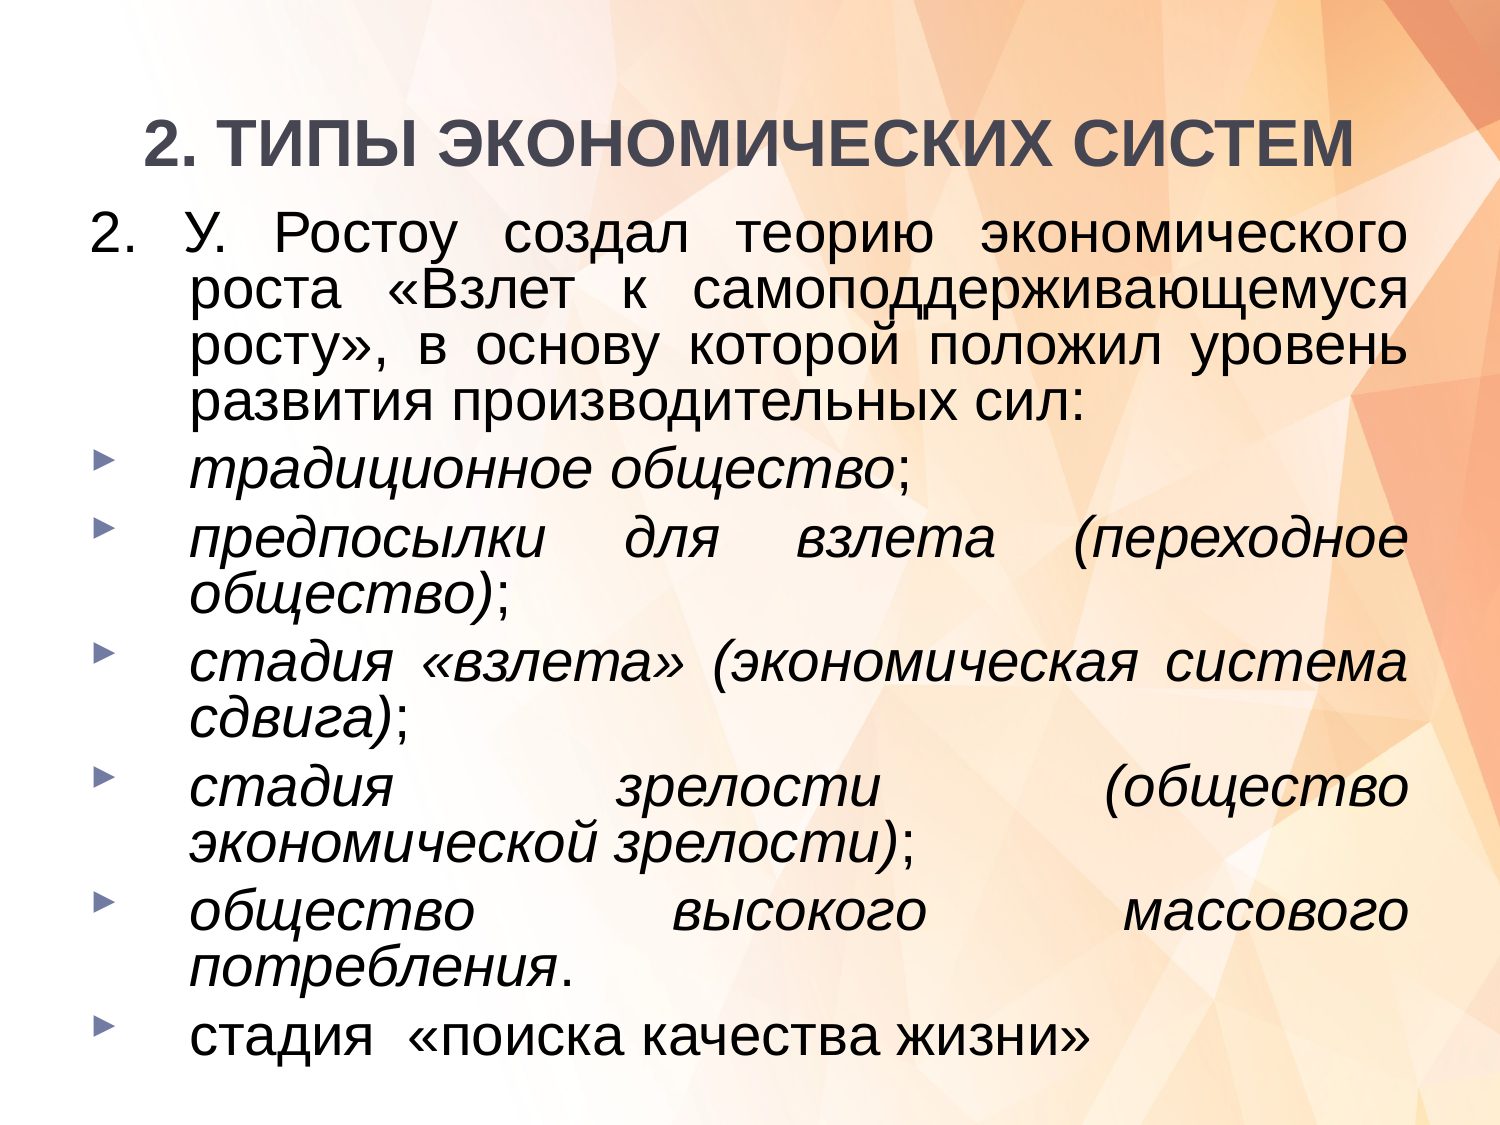

# 2. ТИПЫ ЭКОНОМИЧЕСКИХ СИСТЕМ
2. У. Ростоу создал теорию экономического роста «Взлет к самоподдерживающемуся росту», в основу которой положил уровень развития производительных сил:
традиционное общество;
предпосылки для взлета (переходное общество);
стадия «взлета» (экономическая система сдвига);
стадия зрелости (общество экономической зрелости);
общество высокого массового потребления.
стадия  «поиска качества жизни»